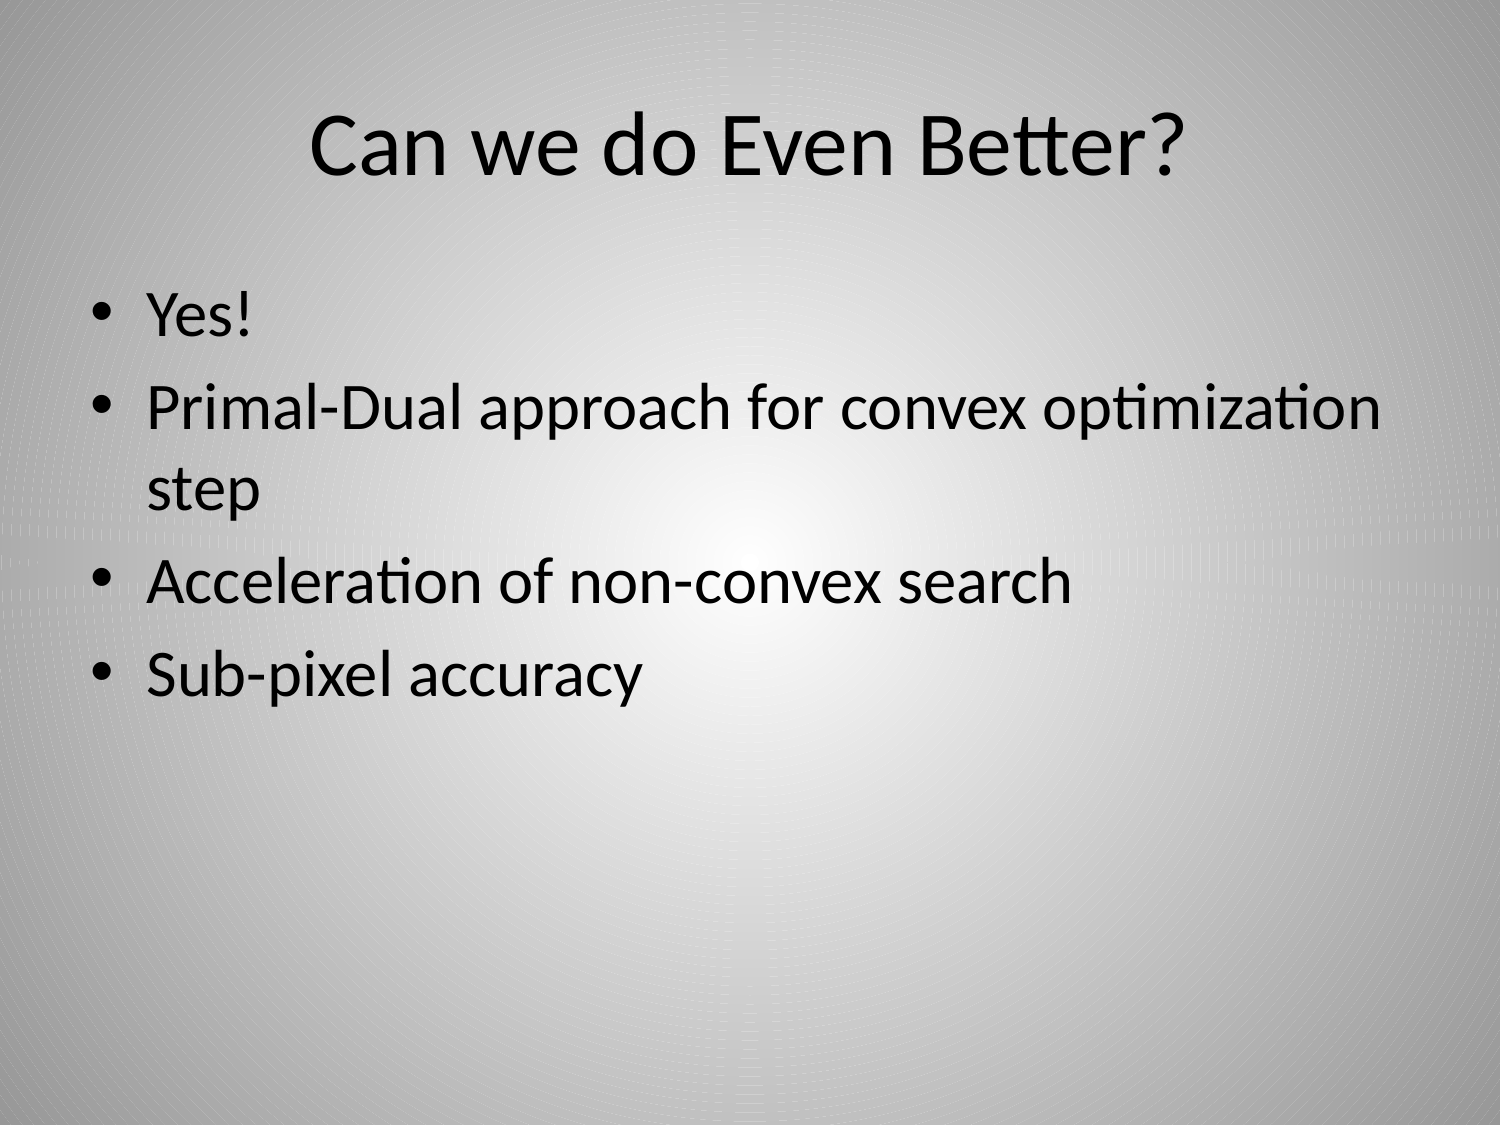

# Can we do Even Better?
Yes!
Primal-Dual approach for convex optimization step
Acceleration of non-convex search
Sub-pixel accuracy